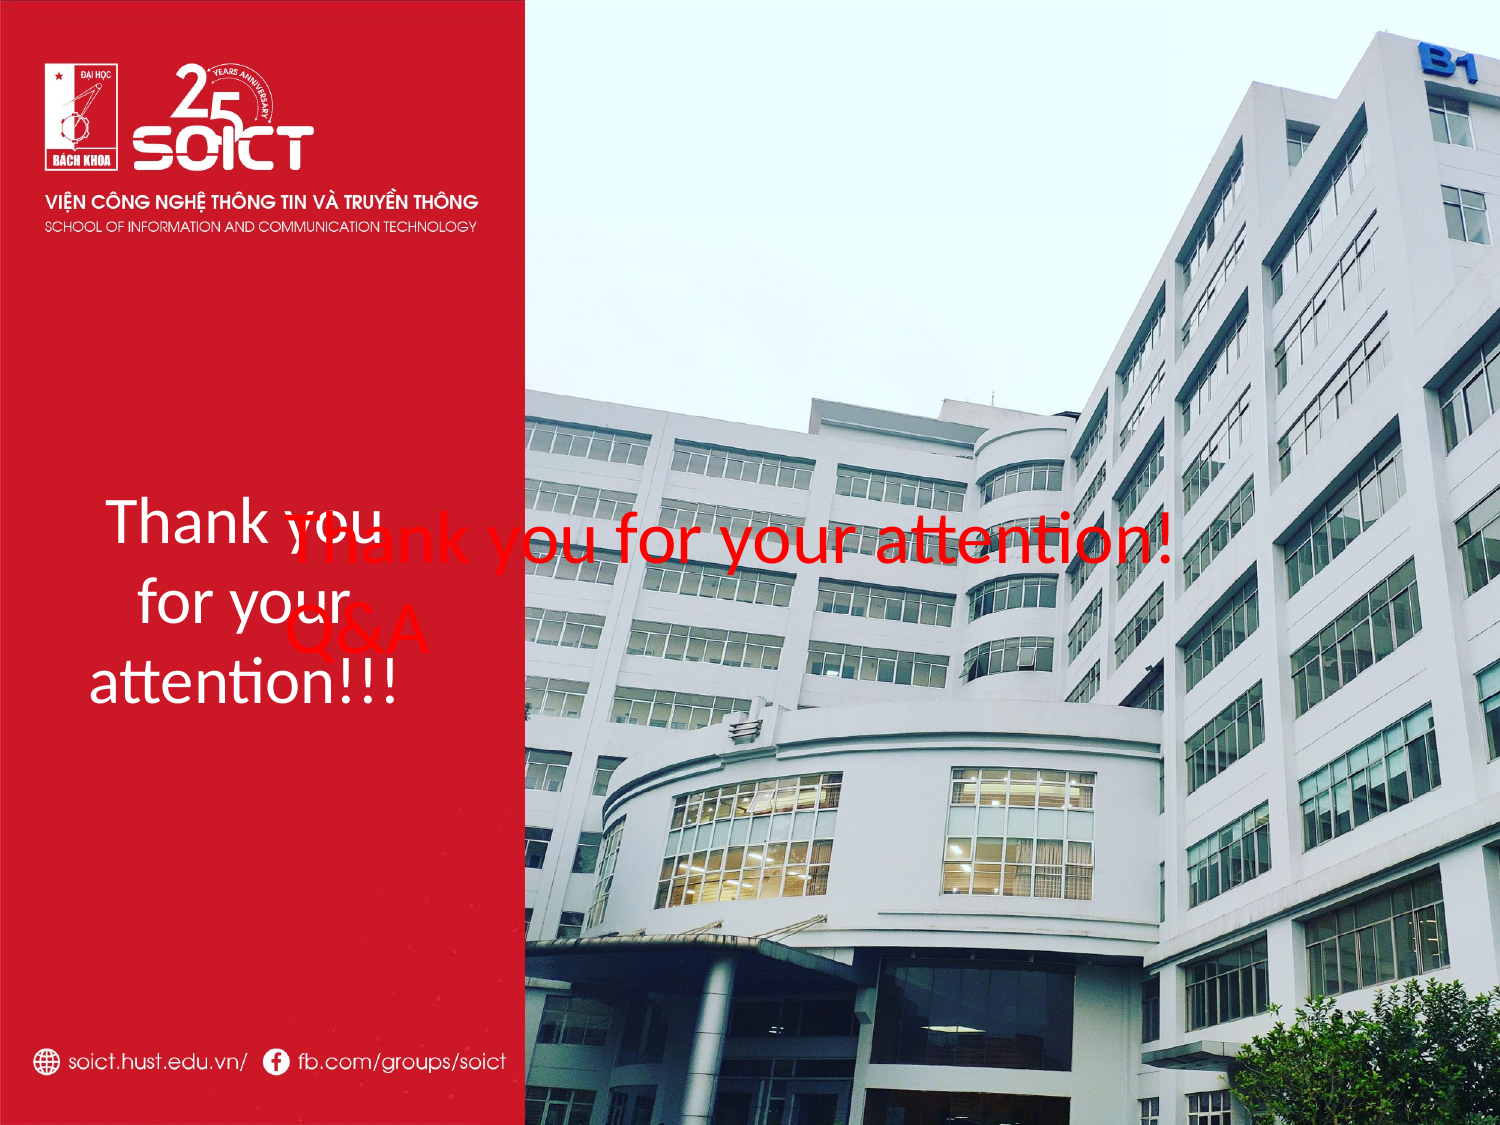

Thank you for your attention!
Q&A
79